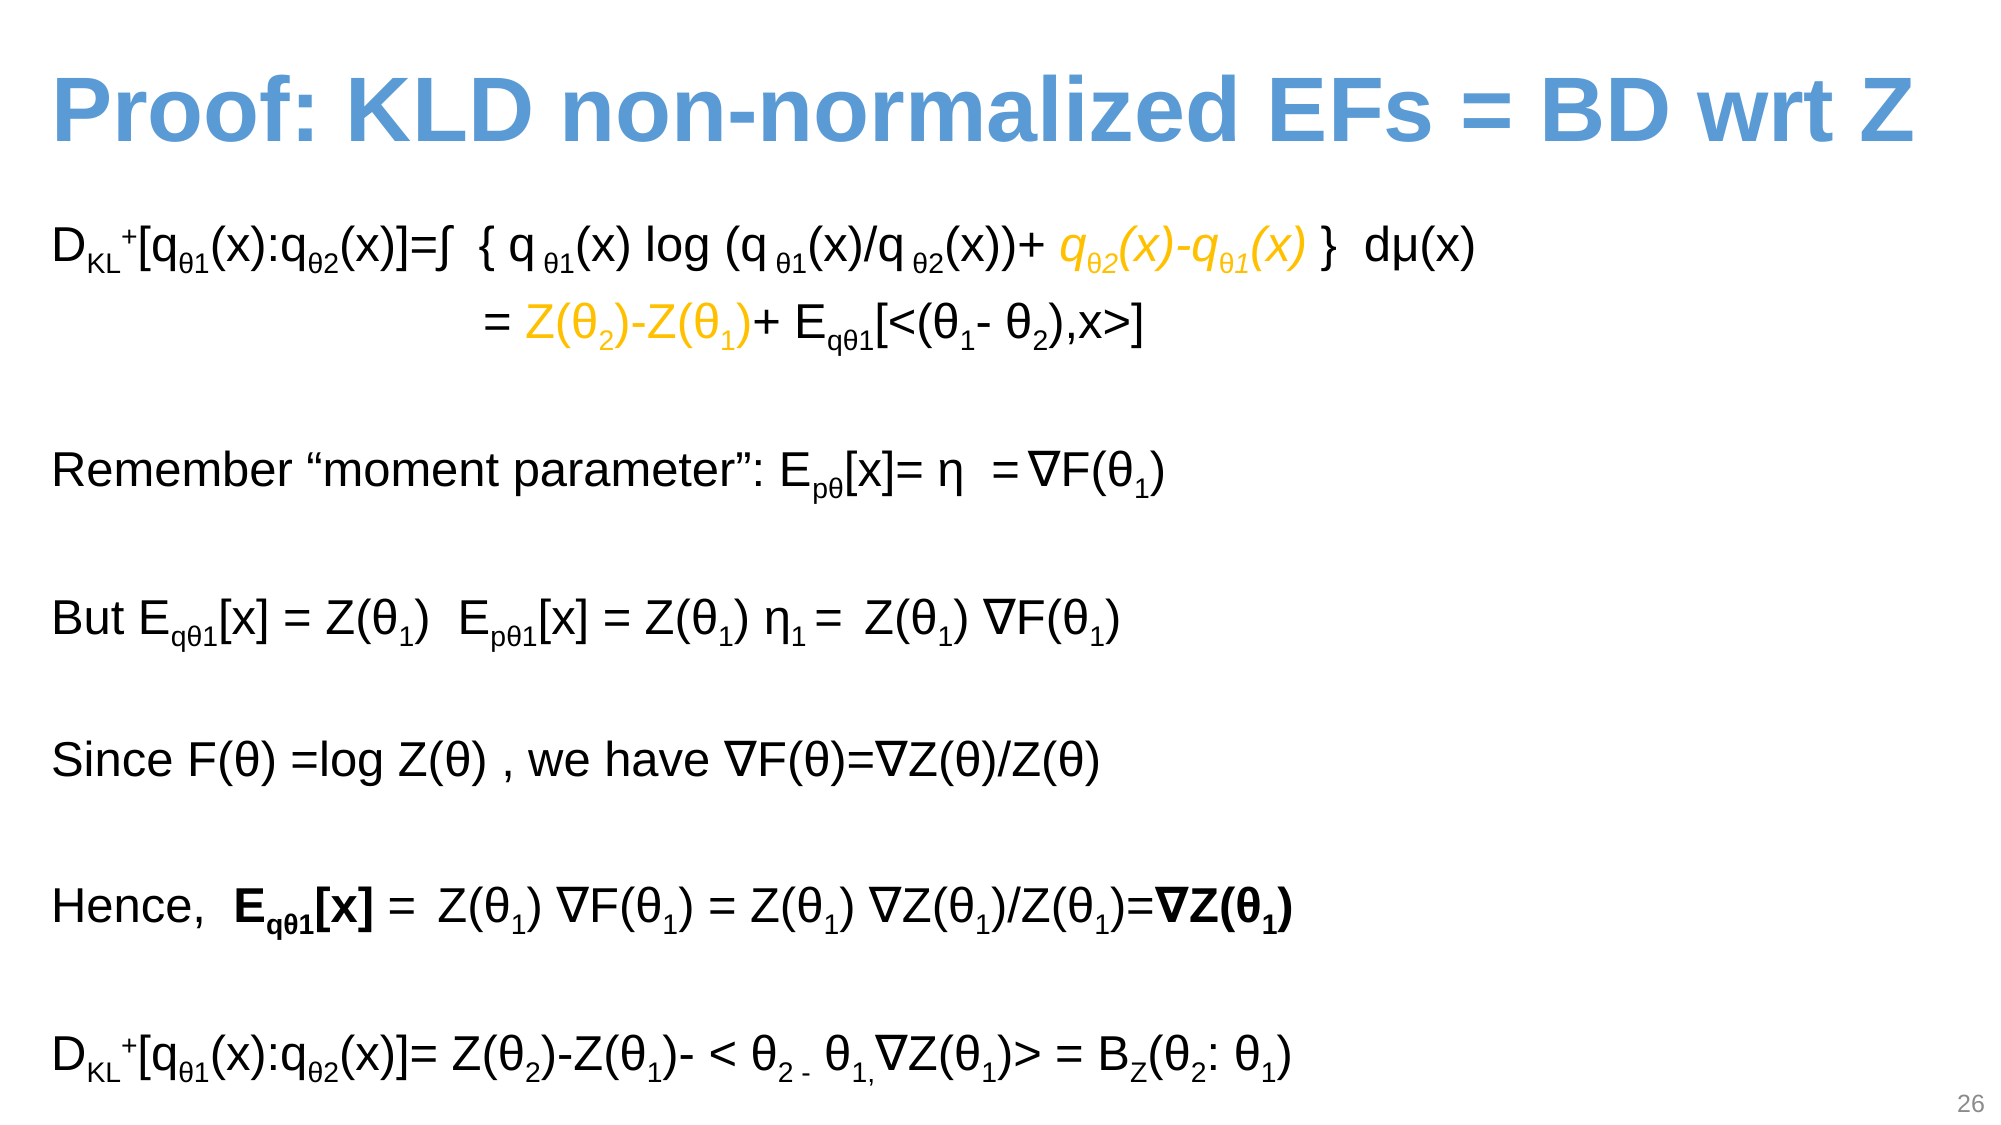

# Proof: KLD non-normalized EFs = BD wrt Z
DKL+[qθ1(x):qθ2(x)]=∫  { q θ1(x) log (q θ1(x)/q θ2(x))+ qθ2(x)-qθ1(x) }  dμ(x)
                                = Z(θ2)-Z(θ1)+ Eqθ1[<(θ1- θ2),x>]

Remember “moment parameter”: Epθ[x]= η  = ∇F(θ1)

But Eqθ1[x] = Z(θ1)  Epθ1[x] = Z(θ1) η1 =  Z(θ1) ∇F(θ1)

Since F(θ) =log Z(θ) , we have ∇F(θ)=∇Z(θ)/Z(θ)

Hence,  Eqθ1[x] =  Z(θ1) ∇F(θ1) = Z(θ1) ∇Z(θ1)/Z(θ1)=∇Z(θ1)

DKL+[qθ1(x):qθ2(x)]= Z(θ2)-Z(θ1)- < θ2 - θ1,∇Z(θ1)> = BZ(θ2: θ1)

26